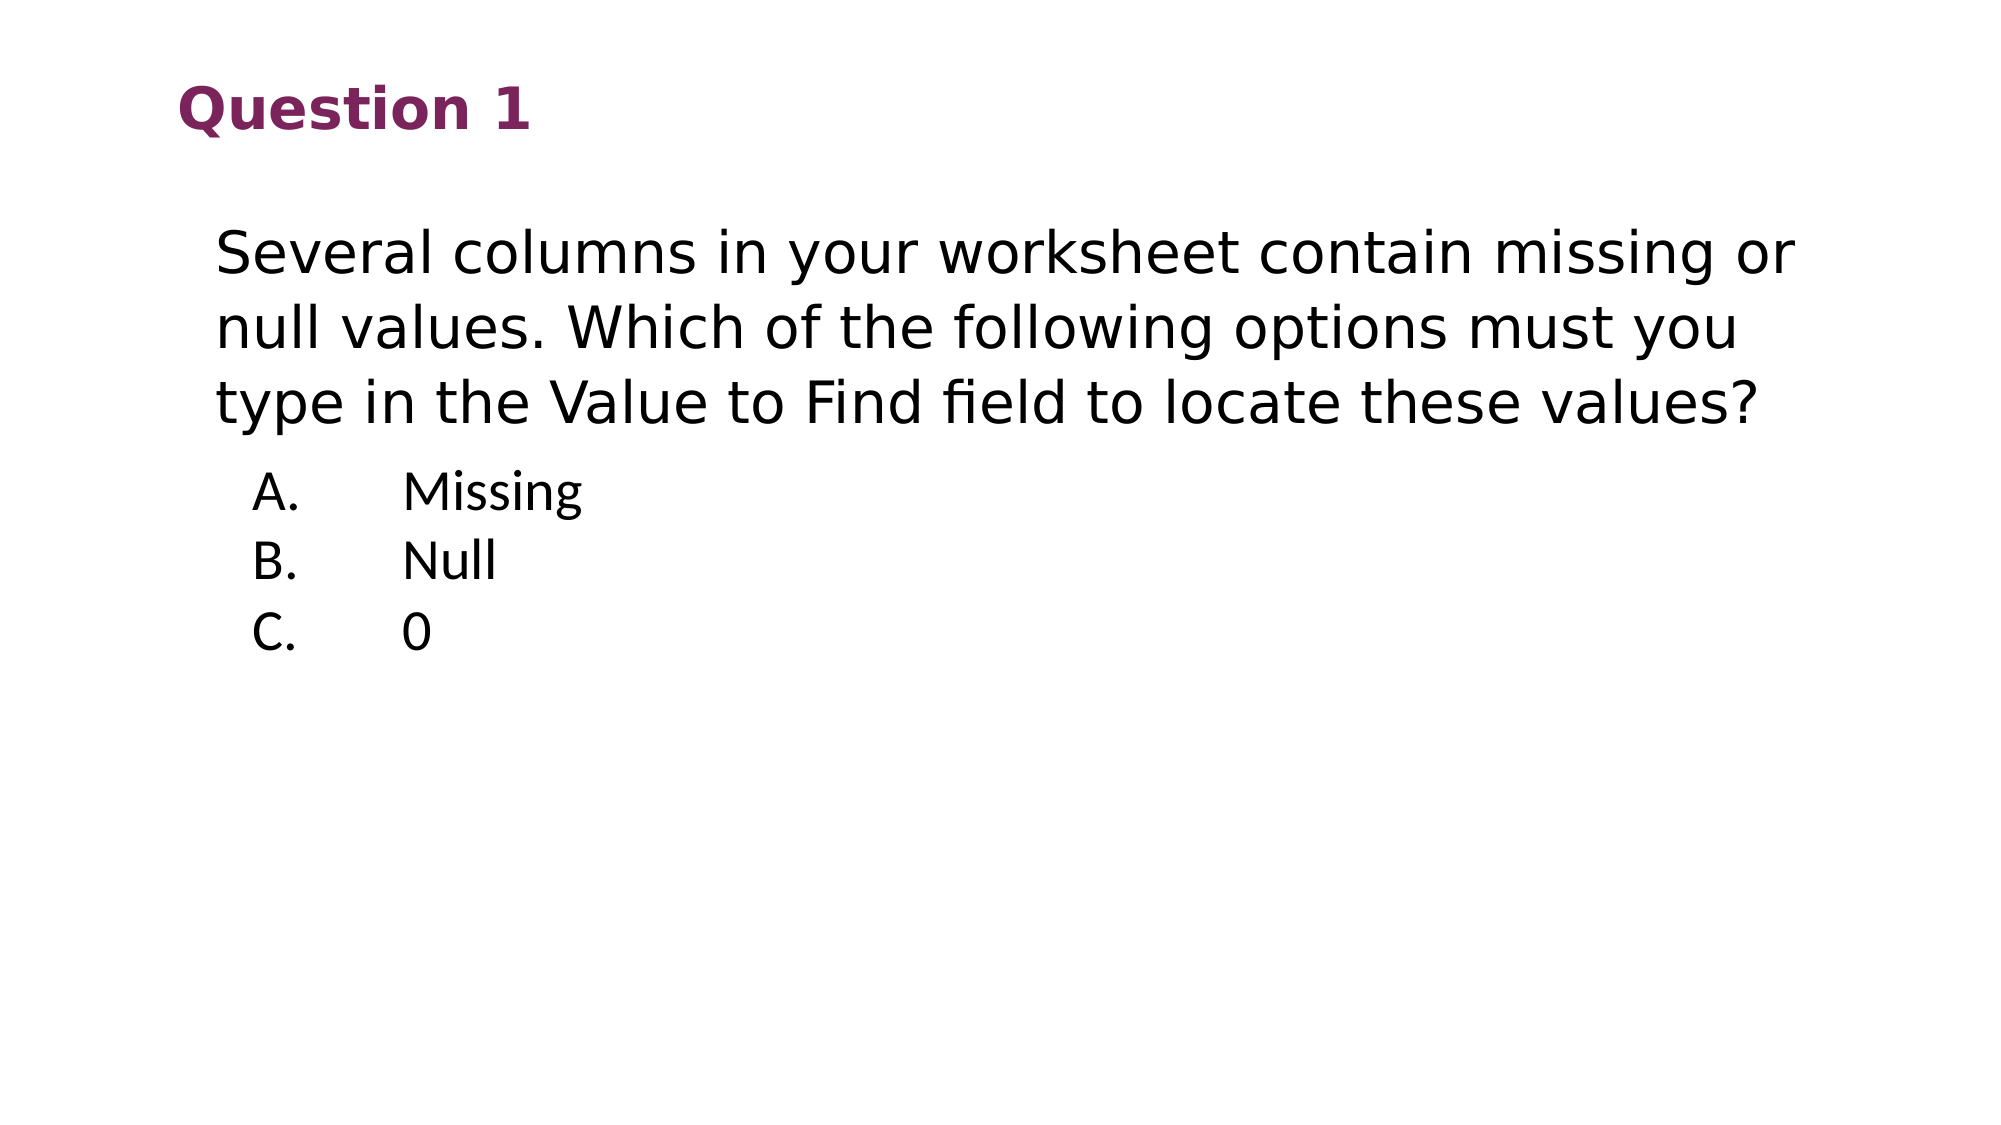

Question 1
Several columns in your worksheet contain missing or null values. Which of the following options must you type in the Value to Find field to locate these values?
A.	Missing
B.	Null
C.	0